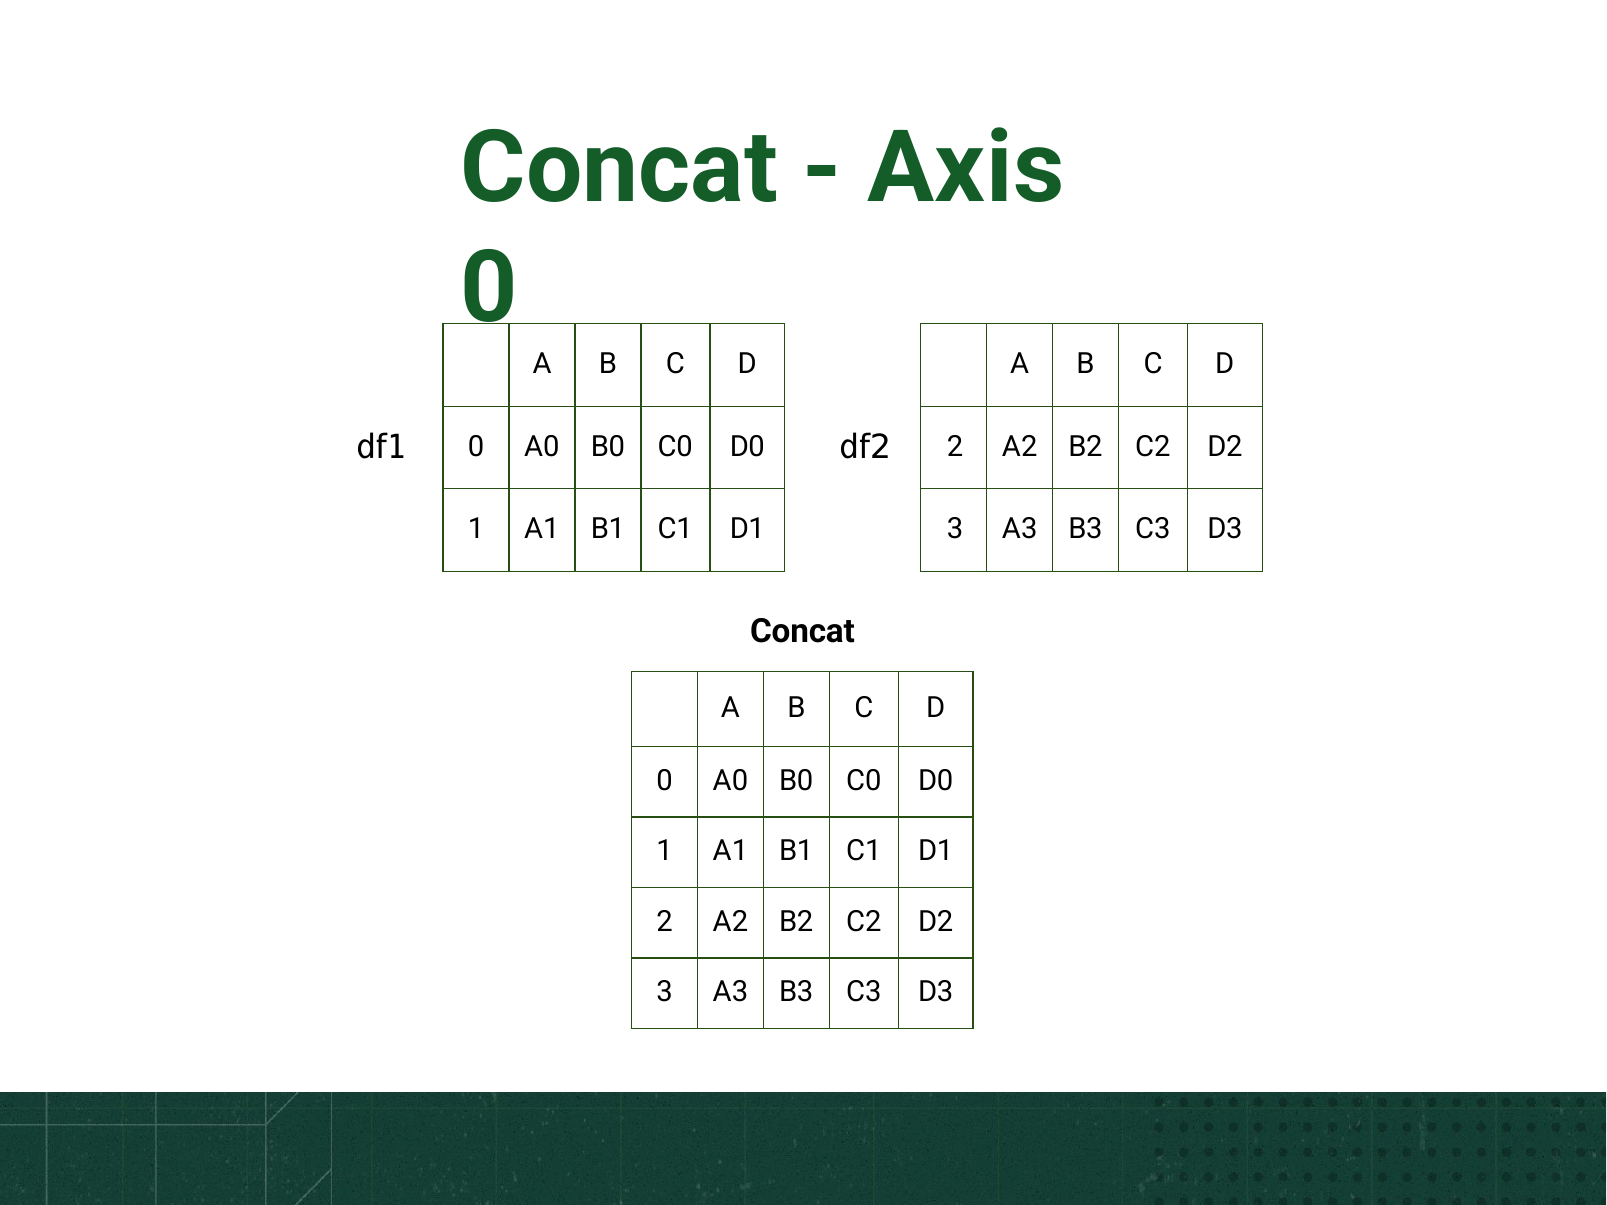

# Concat - Axis 0
|  | A | B | C | D |
| --- | --- | --- | --- | --- |
| 0 | A0 | B0 | C0 | D0 |
| 1 | A1 | B1 | C1 | D1 |
|  | A | B | C | D |
| --- | --- | --- | --- | --- |
| 2 | A2 | B2 | C2 | D2 |
| 3 | A3 | B3 | C3 | D3 |
df1
df2
Concat
|  | A | B | C | D |
| --- | --- | --- | --- | --- |
| 0 | A0 | B0 | C0 | D0 |
| 1 | A1 | B1 | C1 | D1 |
| 2 | A2 | B2 | C2 | D2 |
| 3 | A3 | B3 | C3 | D3 |